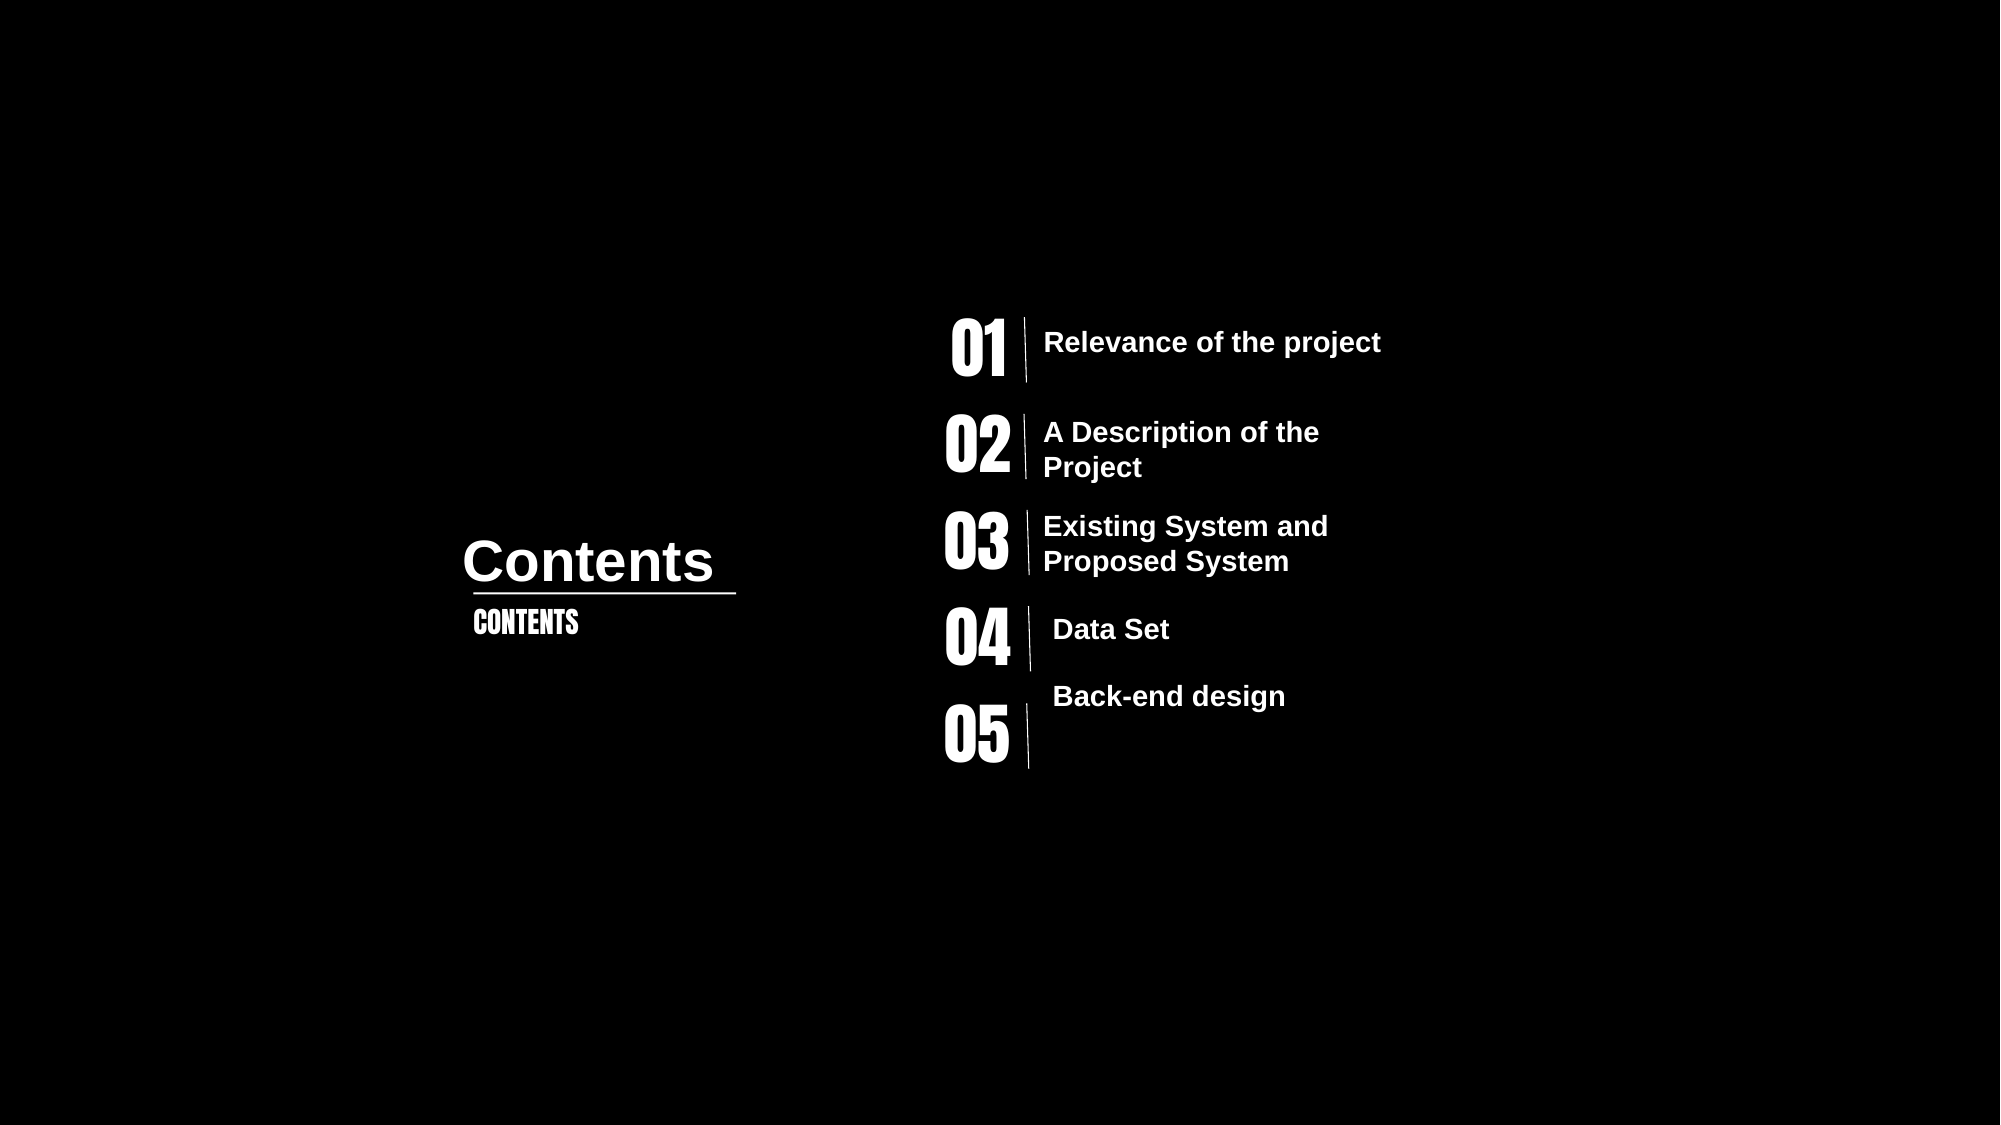

01
Relevance of the project

02
A Description of the Project
03
Existing System and Proposed System
Contents
04

CONTENTS
 Data Set
 Back-end design
05